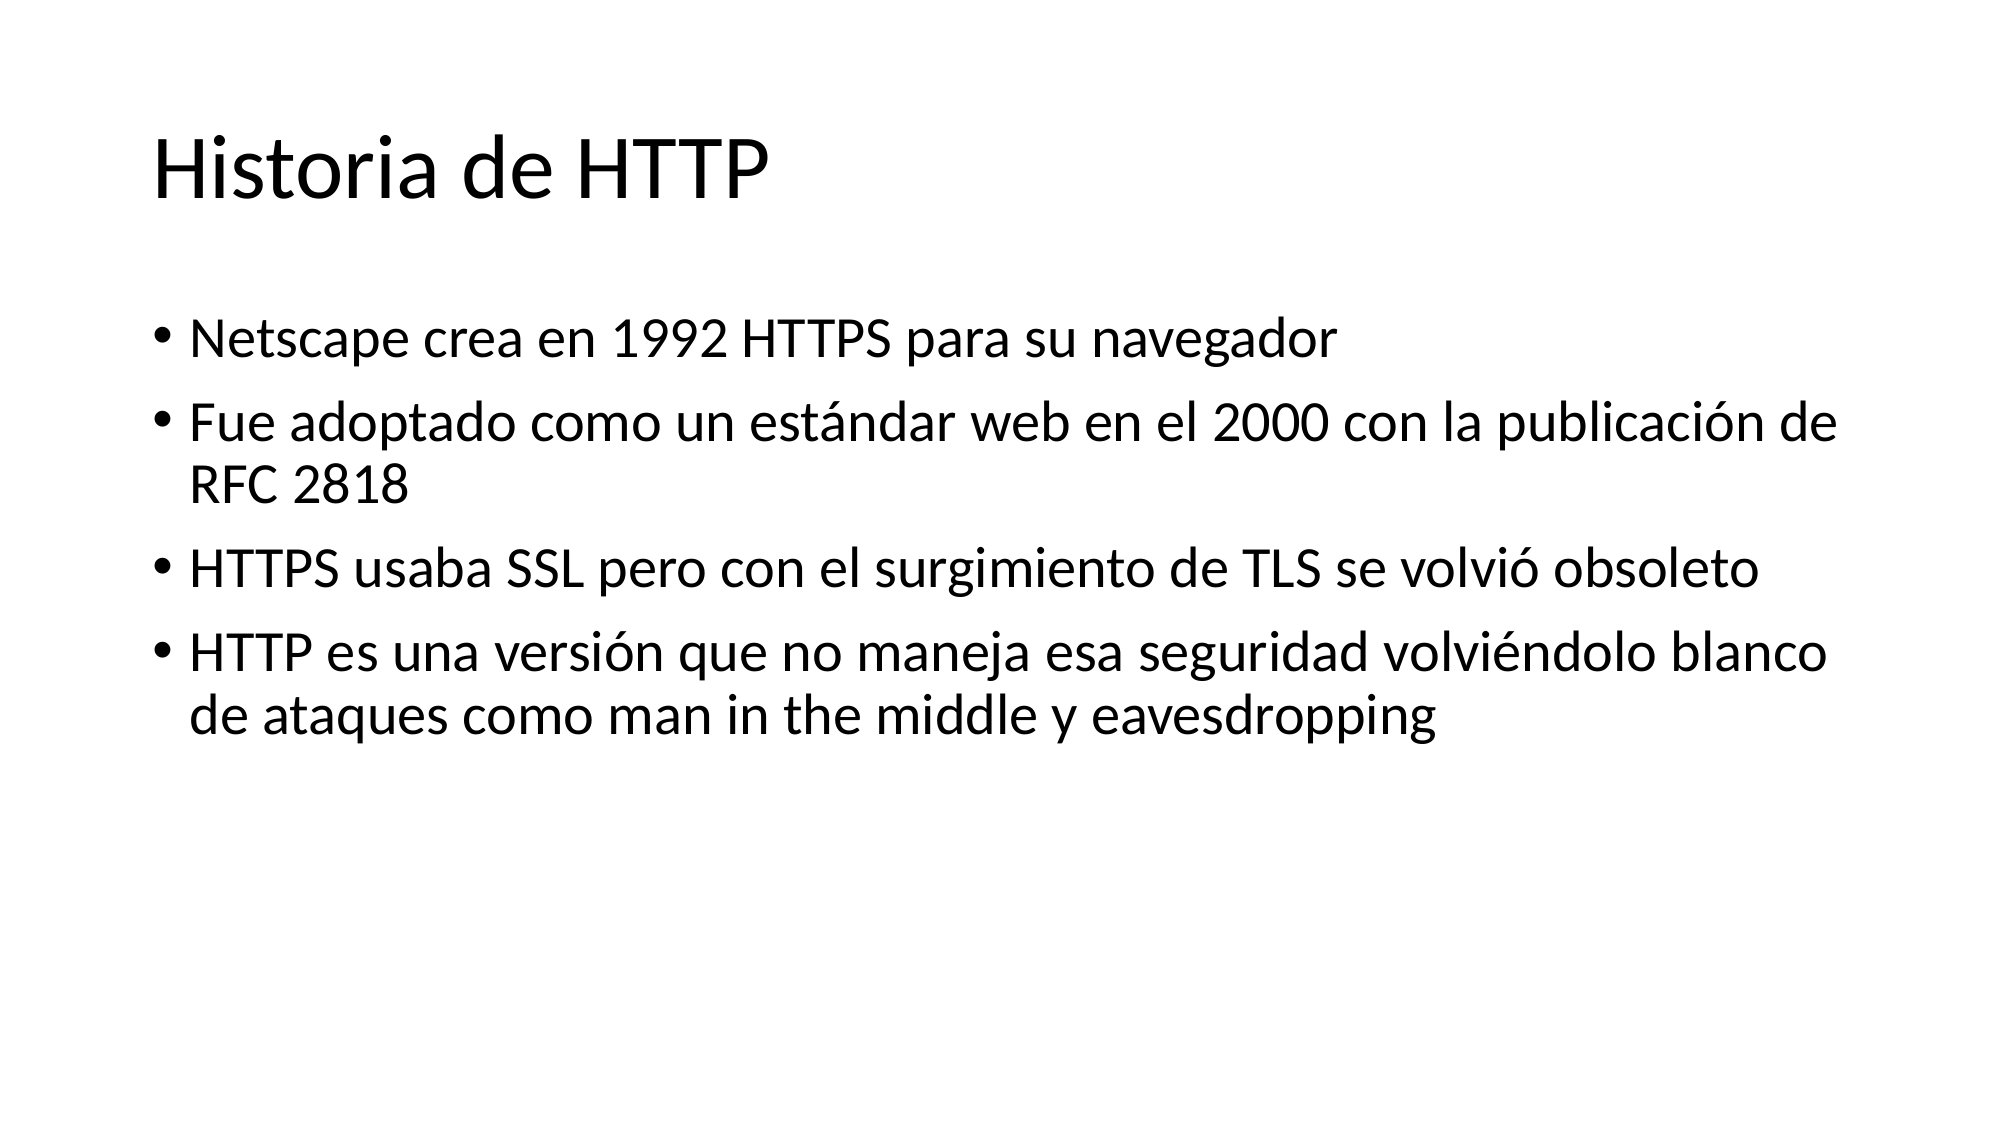

# Historia de HTTP
Netscape crea en 1992 HTTPS para su navegador
Fue adoptado como un estándar web en el 2000 con la publicación de RFC 2818
HTTPS usaba SSL pero con el surgimiento de TLS se volvió obsoleto
HTTP es una versión que no maneja esa seguridad volviéndolo blanco de ataques como man in the middle y eavesdropping